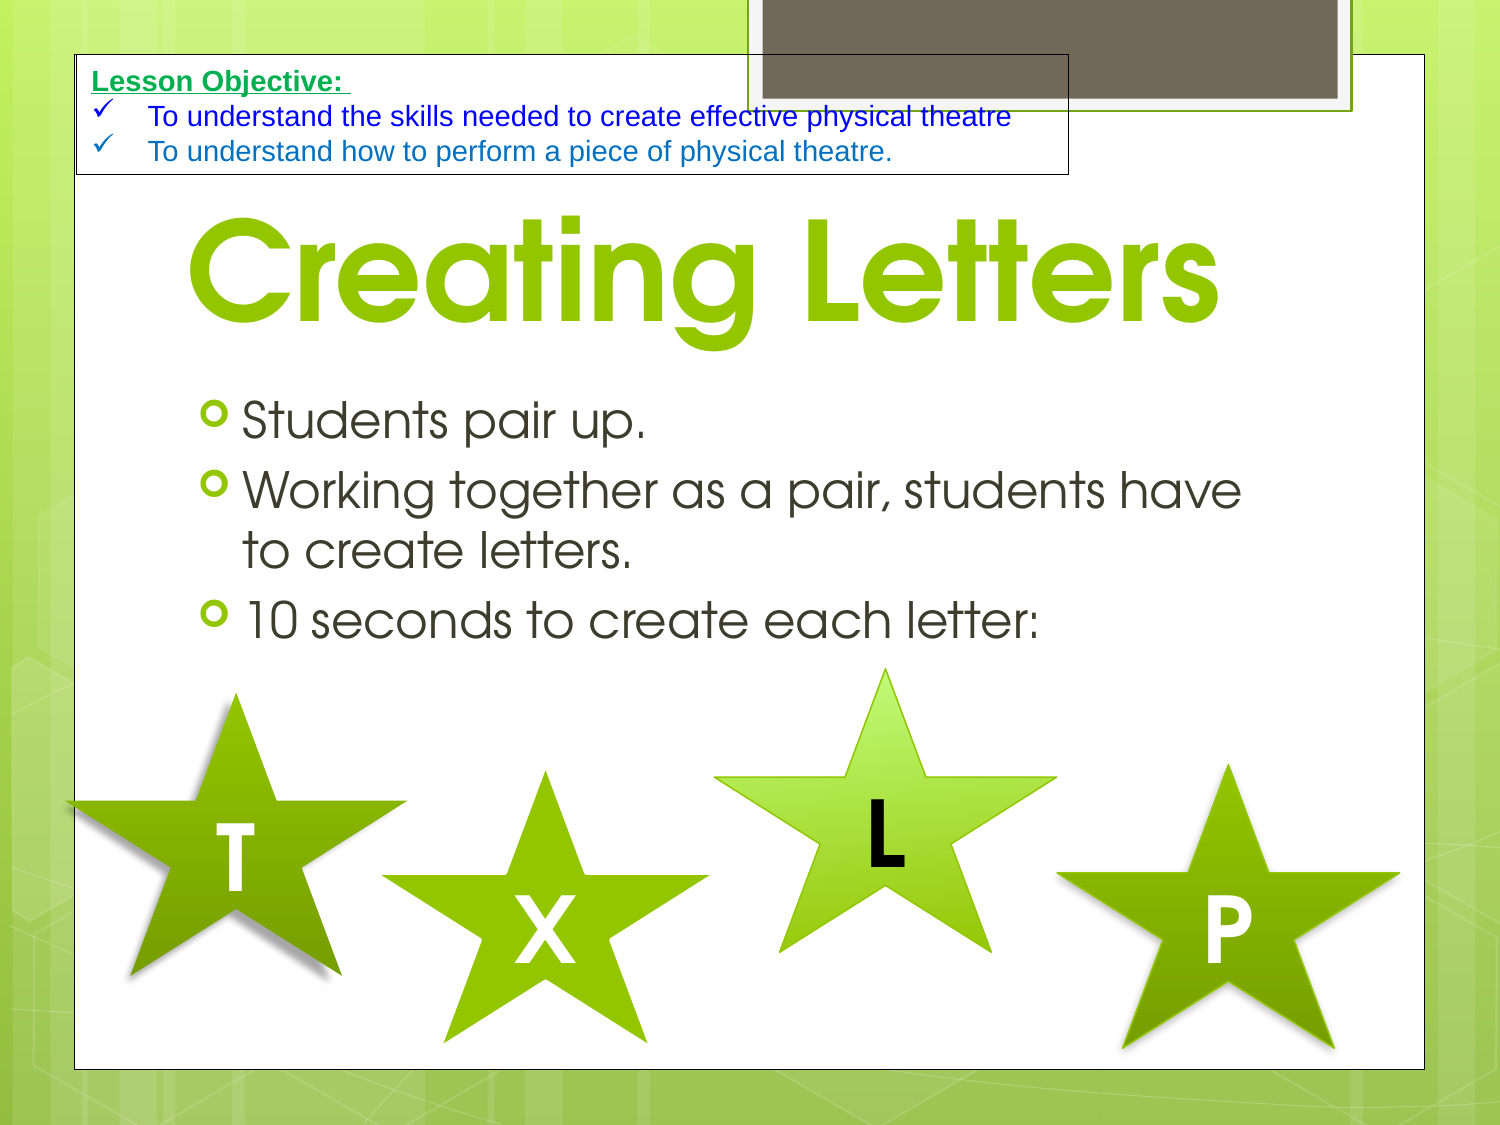

Lesson Objective:
To understand the skills needed to create effective physical theatre
To understand how to perform a piece of physical theatre.
# Creating Letters
Students pair up.
Working together as a pair, students have to create letters.
10 seconds to create each letter:

L
T
X
P